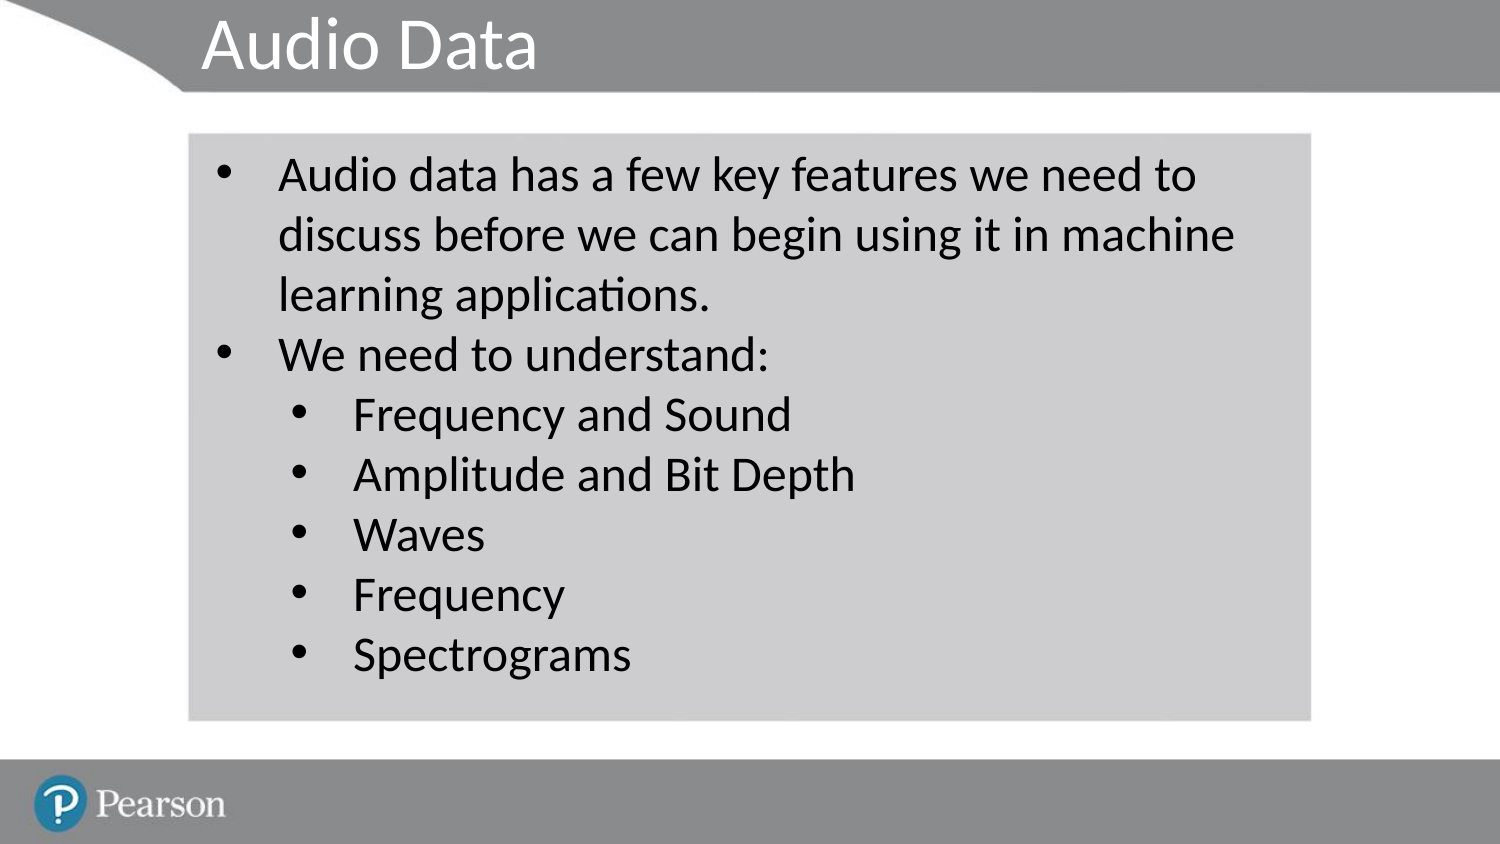

# Audio Data
Audio data has a few key features we need to discuss before we can begin using it in machine learning applications.
We need to understand:
Frequency and Sound
Amplitude and Bit Depth
Waves
Frequency
Spectrograms